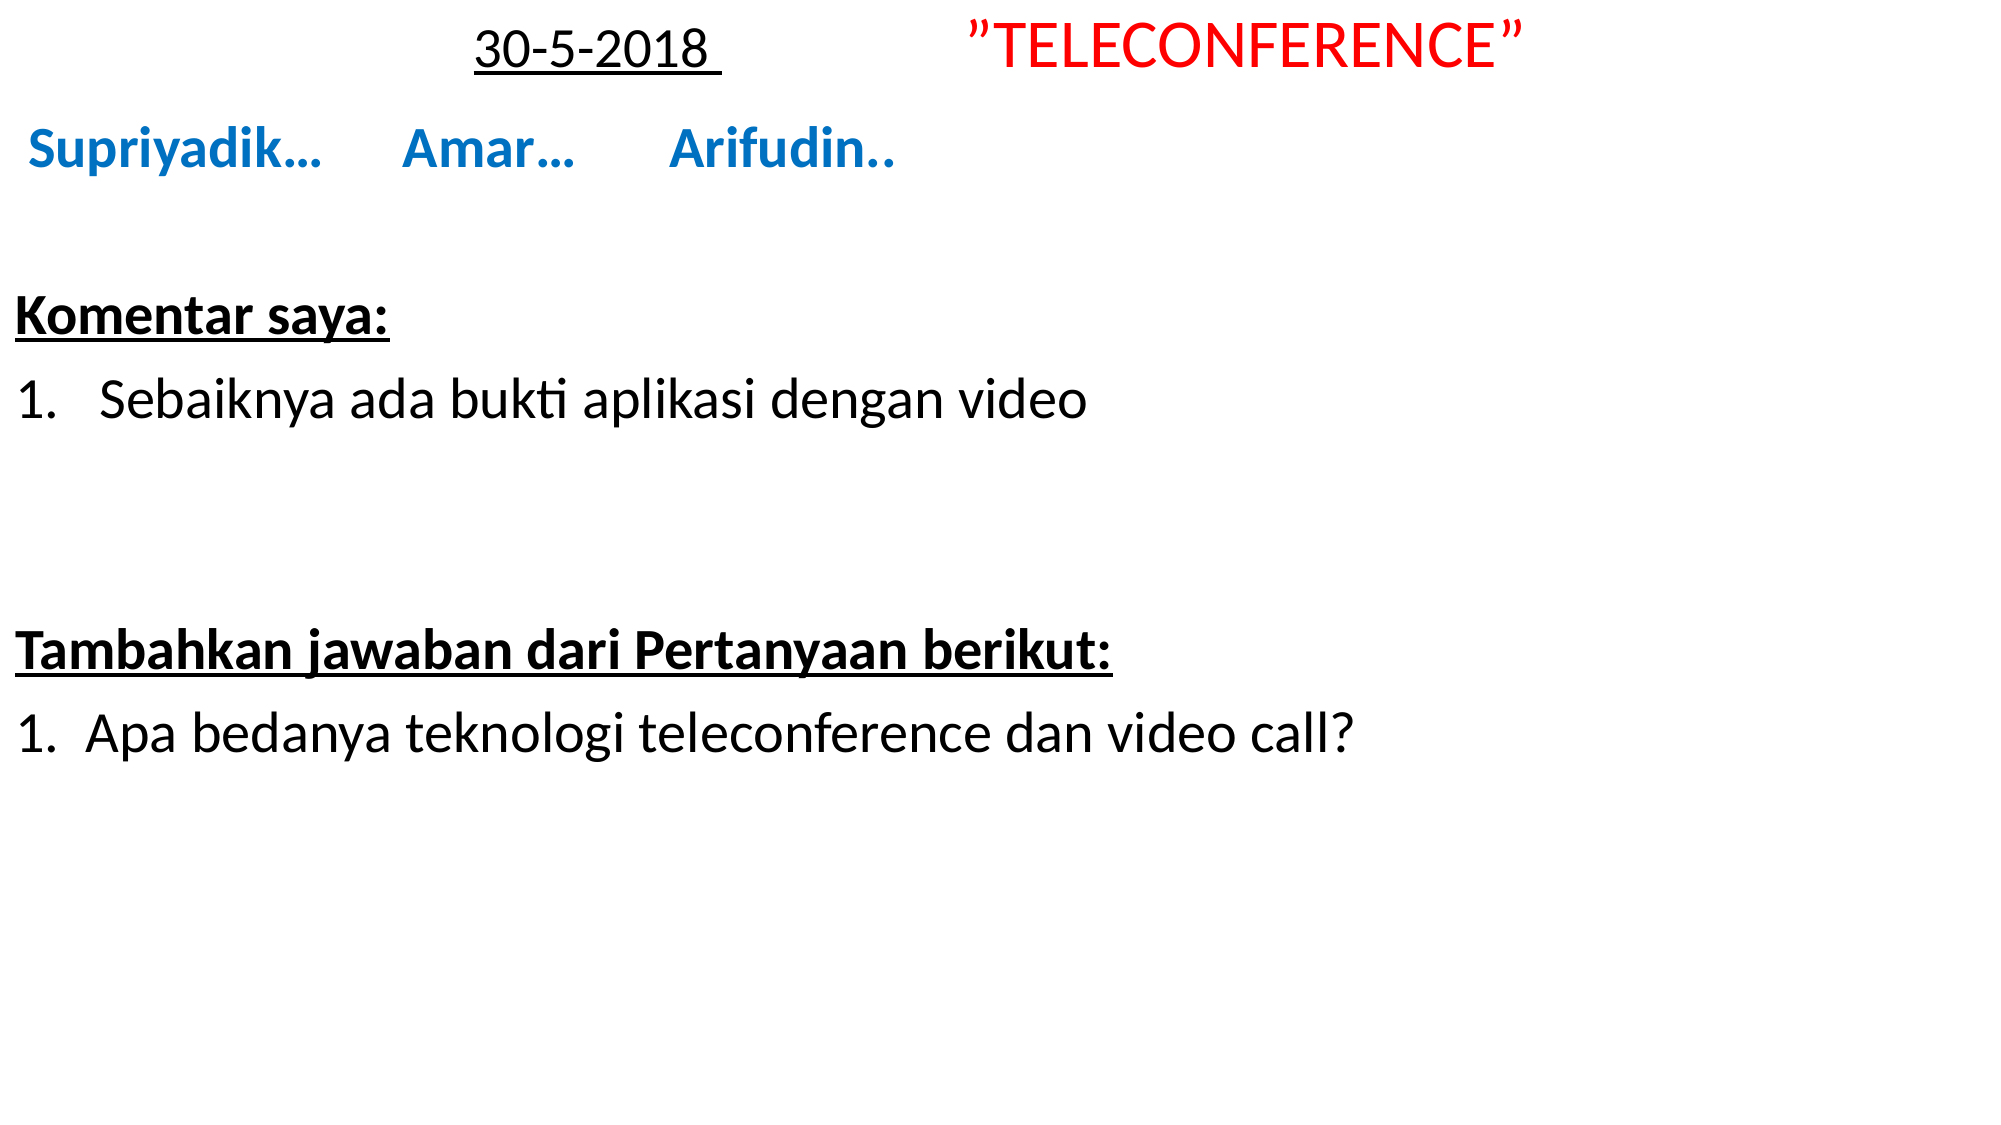

# 30-5-2018                    ”TELECONFERENCE”
 Supriyadik…      Amar…       Arifudin..

Komentar saya:
Sebaiknya ada bukti aplikasi dengan video

Tambahkan jawaban dari Pertanyaan berikut:
1.  Apa bedanya teknologi teleconference dan video call?